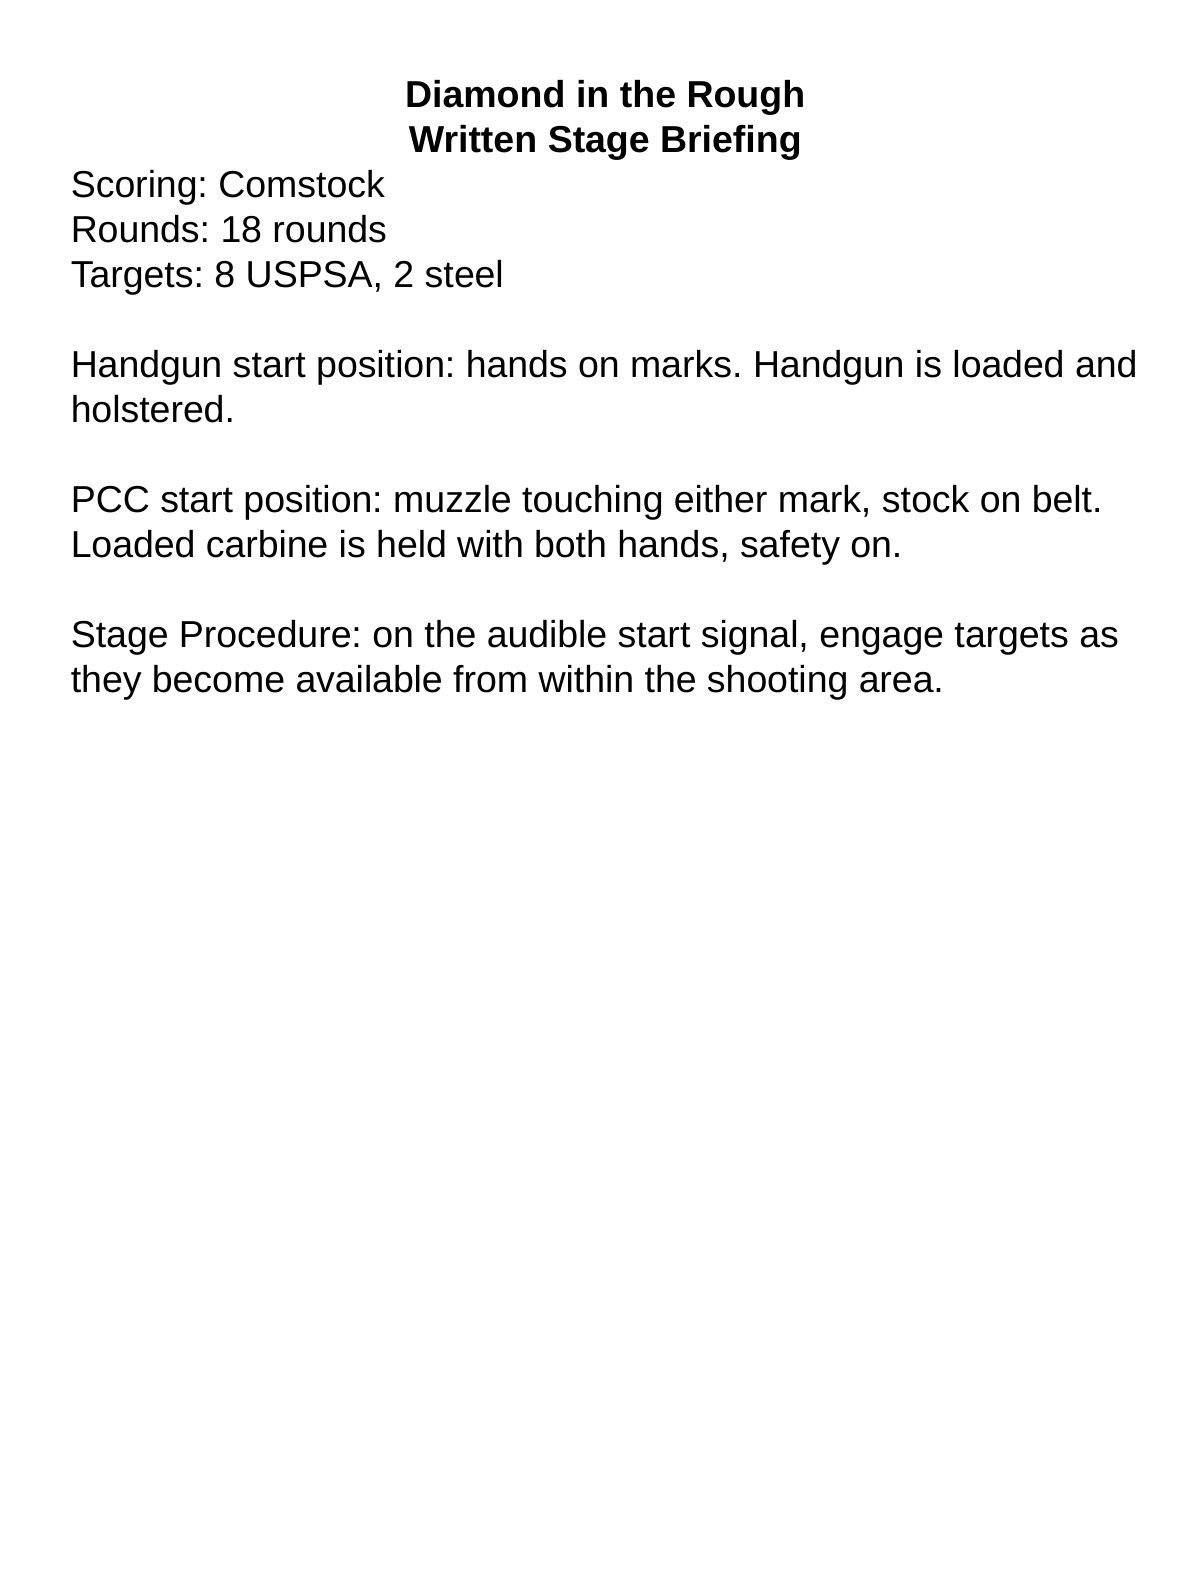

Diamond in the Rough
Written Stage Briefing
Scoring: Comstock
Rounds: 18 rounds
Targets: 8 USPSA, 2 steel

Handgun start position: hands on marks. Handgun is loaded and holstered.

PCC start position: muzzle touching either mark, stock on belt. Loaded carbine is held with both hands, safety on.

Stage Procedure: on the audible start signal, engage targets as they become available from within the shooting area.